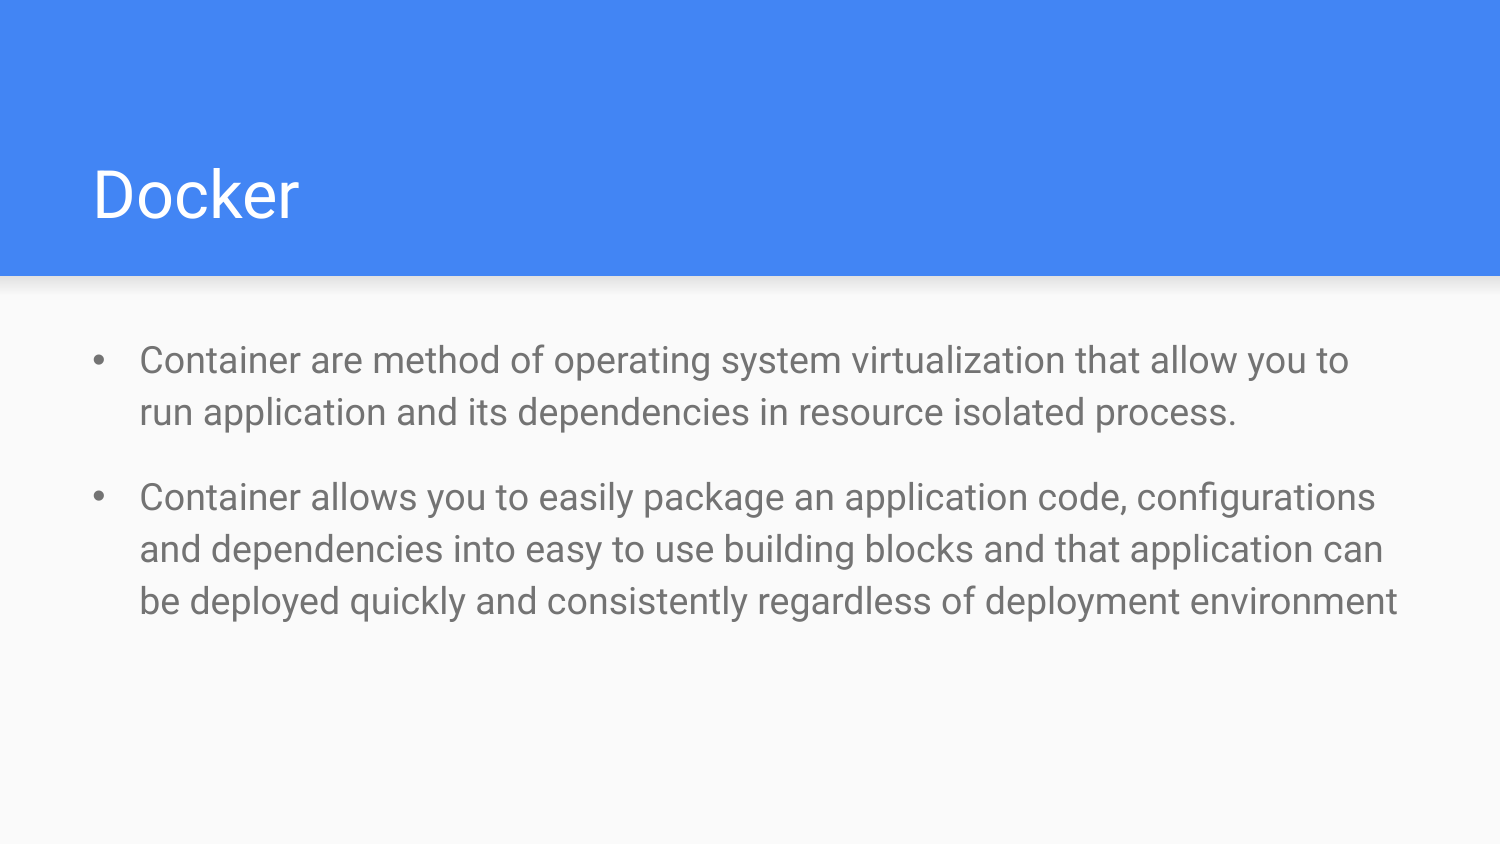

# Docker
Container are method of operating system virtualization that allow you to run application and its dependencies in resource isolated process.
Container allows you to easily package an application code, configurations and dependencies into easy to use building blocks and that application can be deployed quickly and consistently regardless of deployment environment